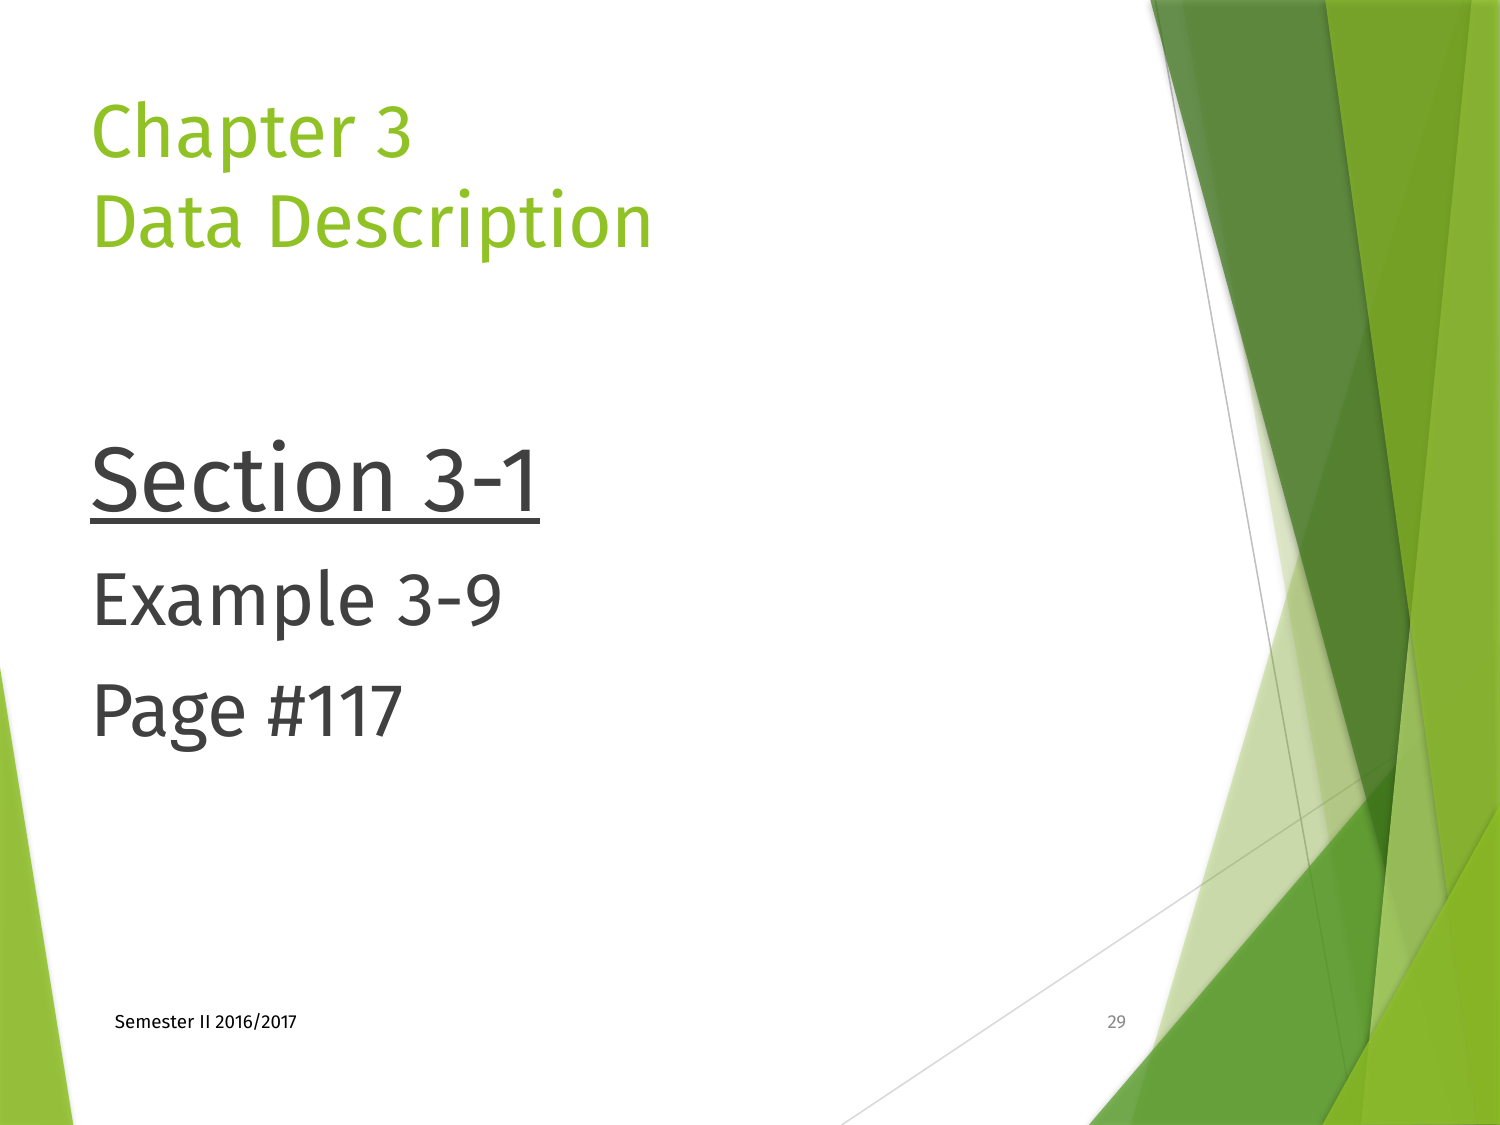

# Chapter 3 Data Description
Section 3-1
Example 3-9
Page #117
Semester II 2016/2017
29